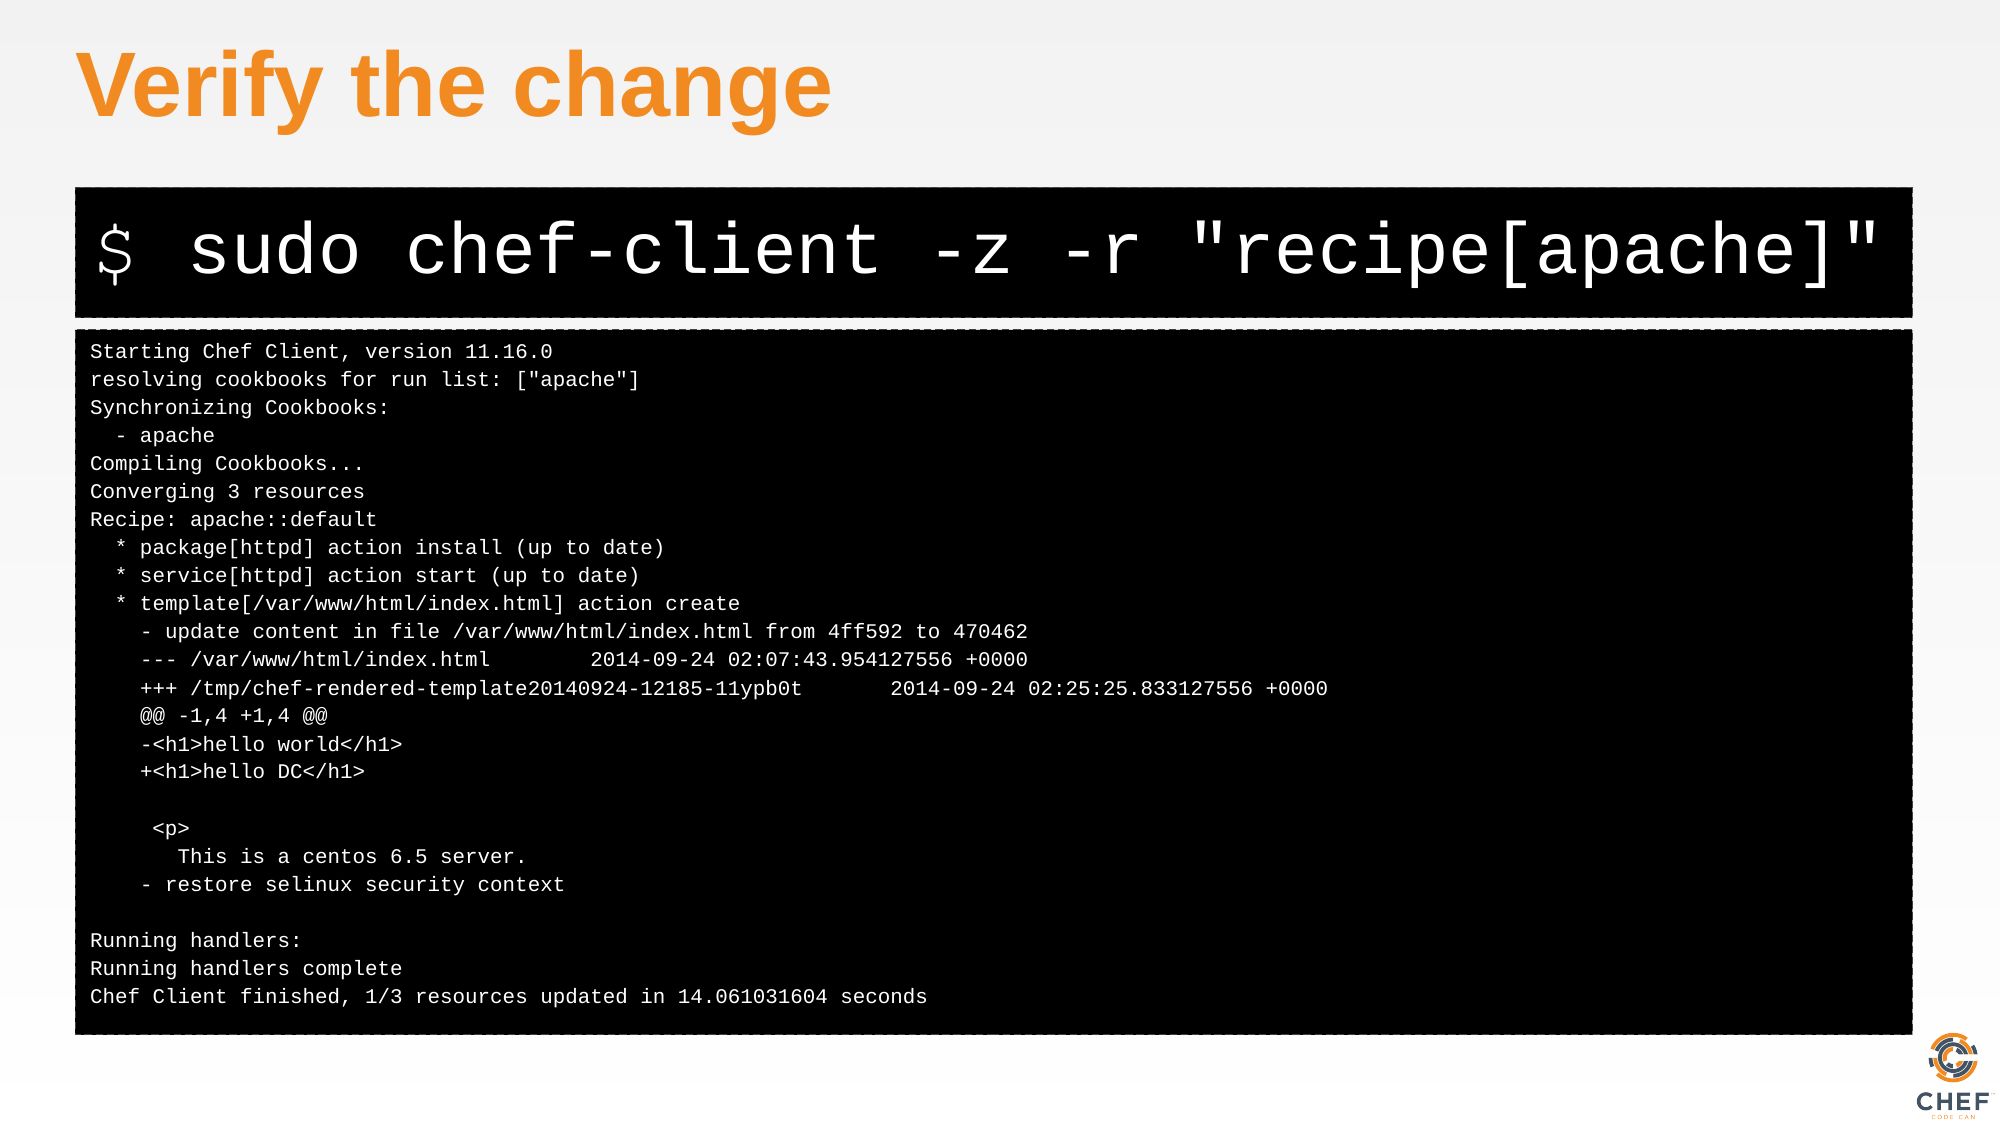

# Verify the change
sudo chef-client -z -r "recipe[apache]"
Starting Chef Client, version 11.16.0
resolving cookbooks for run list: ["apache"]
Synchronizing Cookbooks:
  - apache
Compiling Cookbooks...
Converging 3 resources
Recipe: apache::default
  * package[httpd] action install (up to date)
  * service[httpd] action start (up to date)
  * template[/var/www/html/index.html] action create
    - update content in file /var/www/html/index.html from 4ff592 to 470462
    --- /var/www/html/index.html        2014-09-24 02:07:43.954127556 +0000
    +++ /tmp/chef-rendered-template20140924-12185-11ypb0t       2014-09-24 02:25:25.833127556 +0000
    @@ -1,4 +1,4 @@
    -<h1>hello world</h1>
    +<h1>hello DC</h1>

     <p>
       This is a centos 6.5 server.
    - restore selinux security context

Running handlers:
Running handlers complete
Chef Client finished, 1/3 resources updated in 14.061031604 seconds